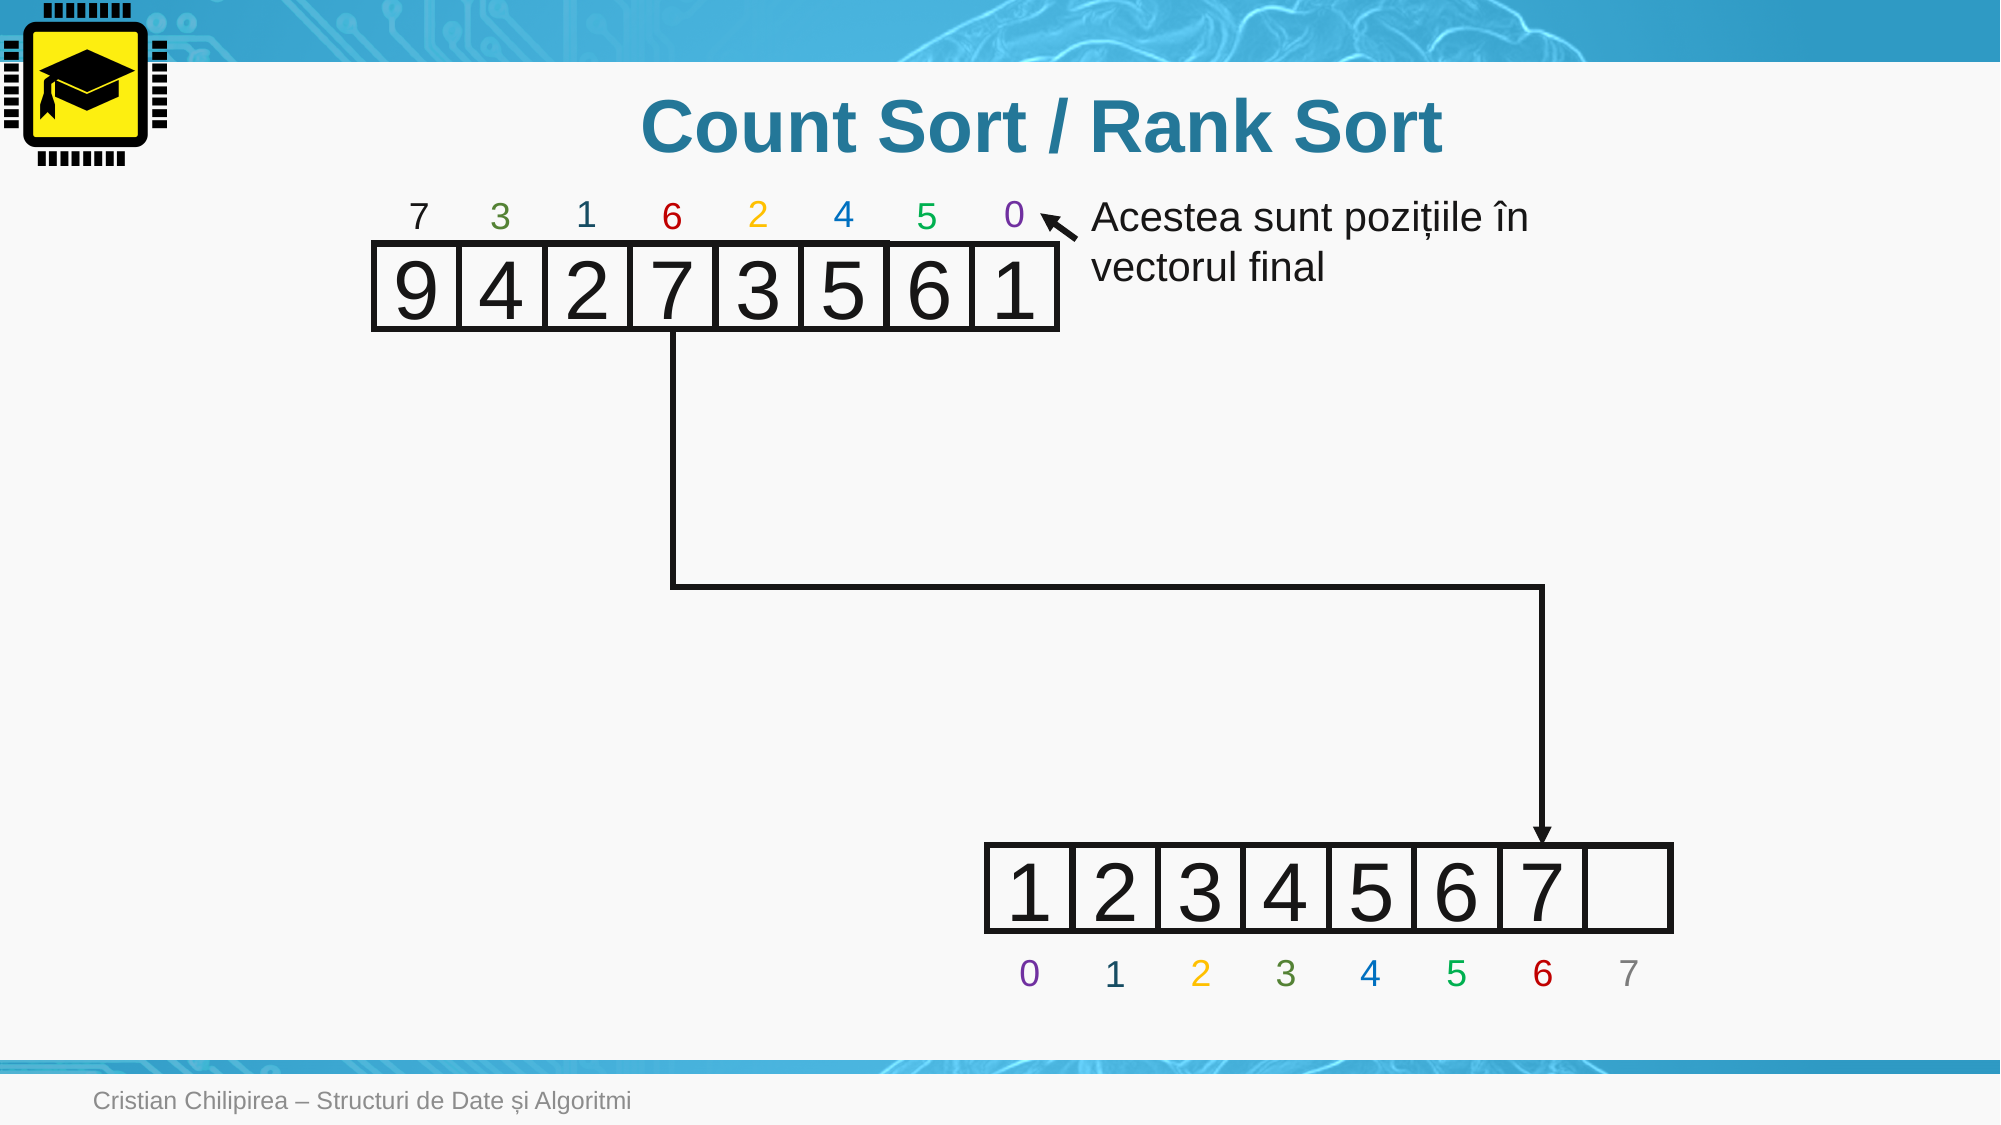

# Count Sort / Rank Sort
Acestea sunt pozițiile în vectorul final
1
2
4
0
7
3
6
5
9
4
2
7
3
5
6
1
1
2
3
4
5
6
7

4
5
6
7
0
2
3
1
Cristian Chilipirea – Structuri de Date și Algoritmi